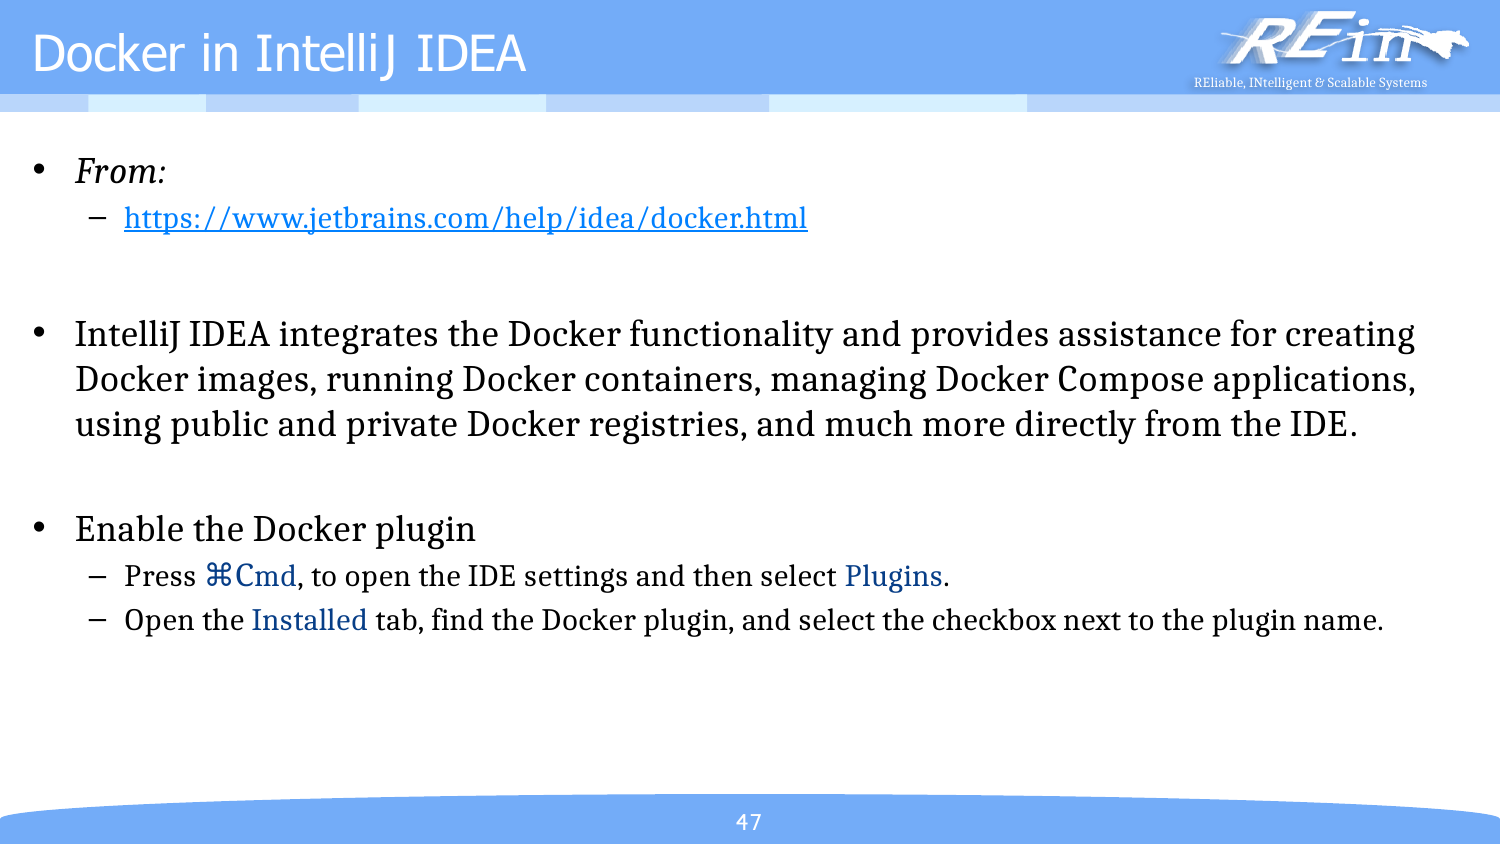

# Docker in IntelliJ IDEA
From:
https://www.jetbrains.com/help/idea/docker.html

IntelliJ IDEA integrates the Docker functionality and provides assistance for creating Docker images, running Docker containers, managing Docker Compose applications, using public and private Docker registries, and much more directly from the IDE.

Enable the Docker plugin
Press ⌘Сmd, to open the IDE settings and then select Plugins.
Open the Installed tab, find the Docker plugin, and select the checkbox next to the plugin name.

47